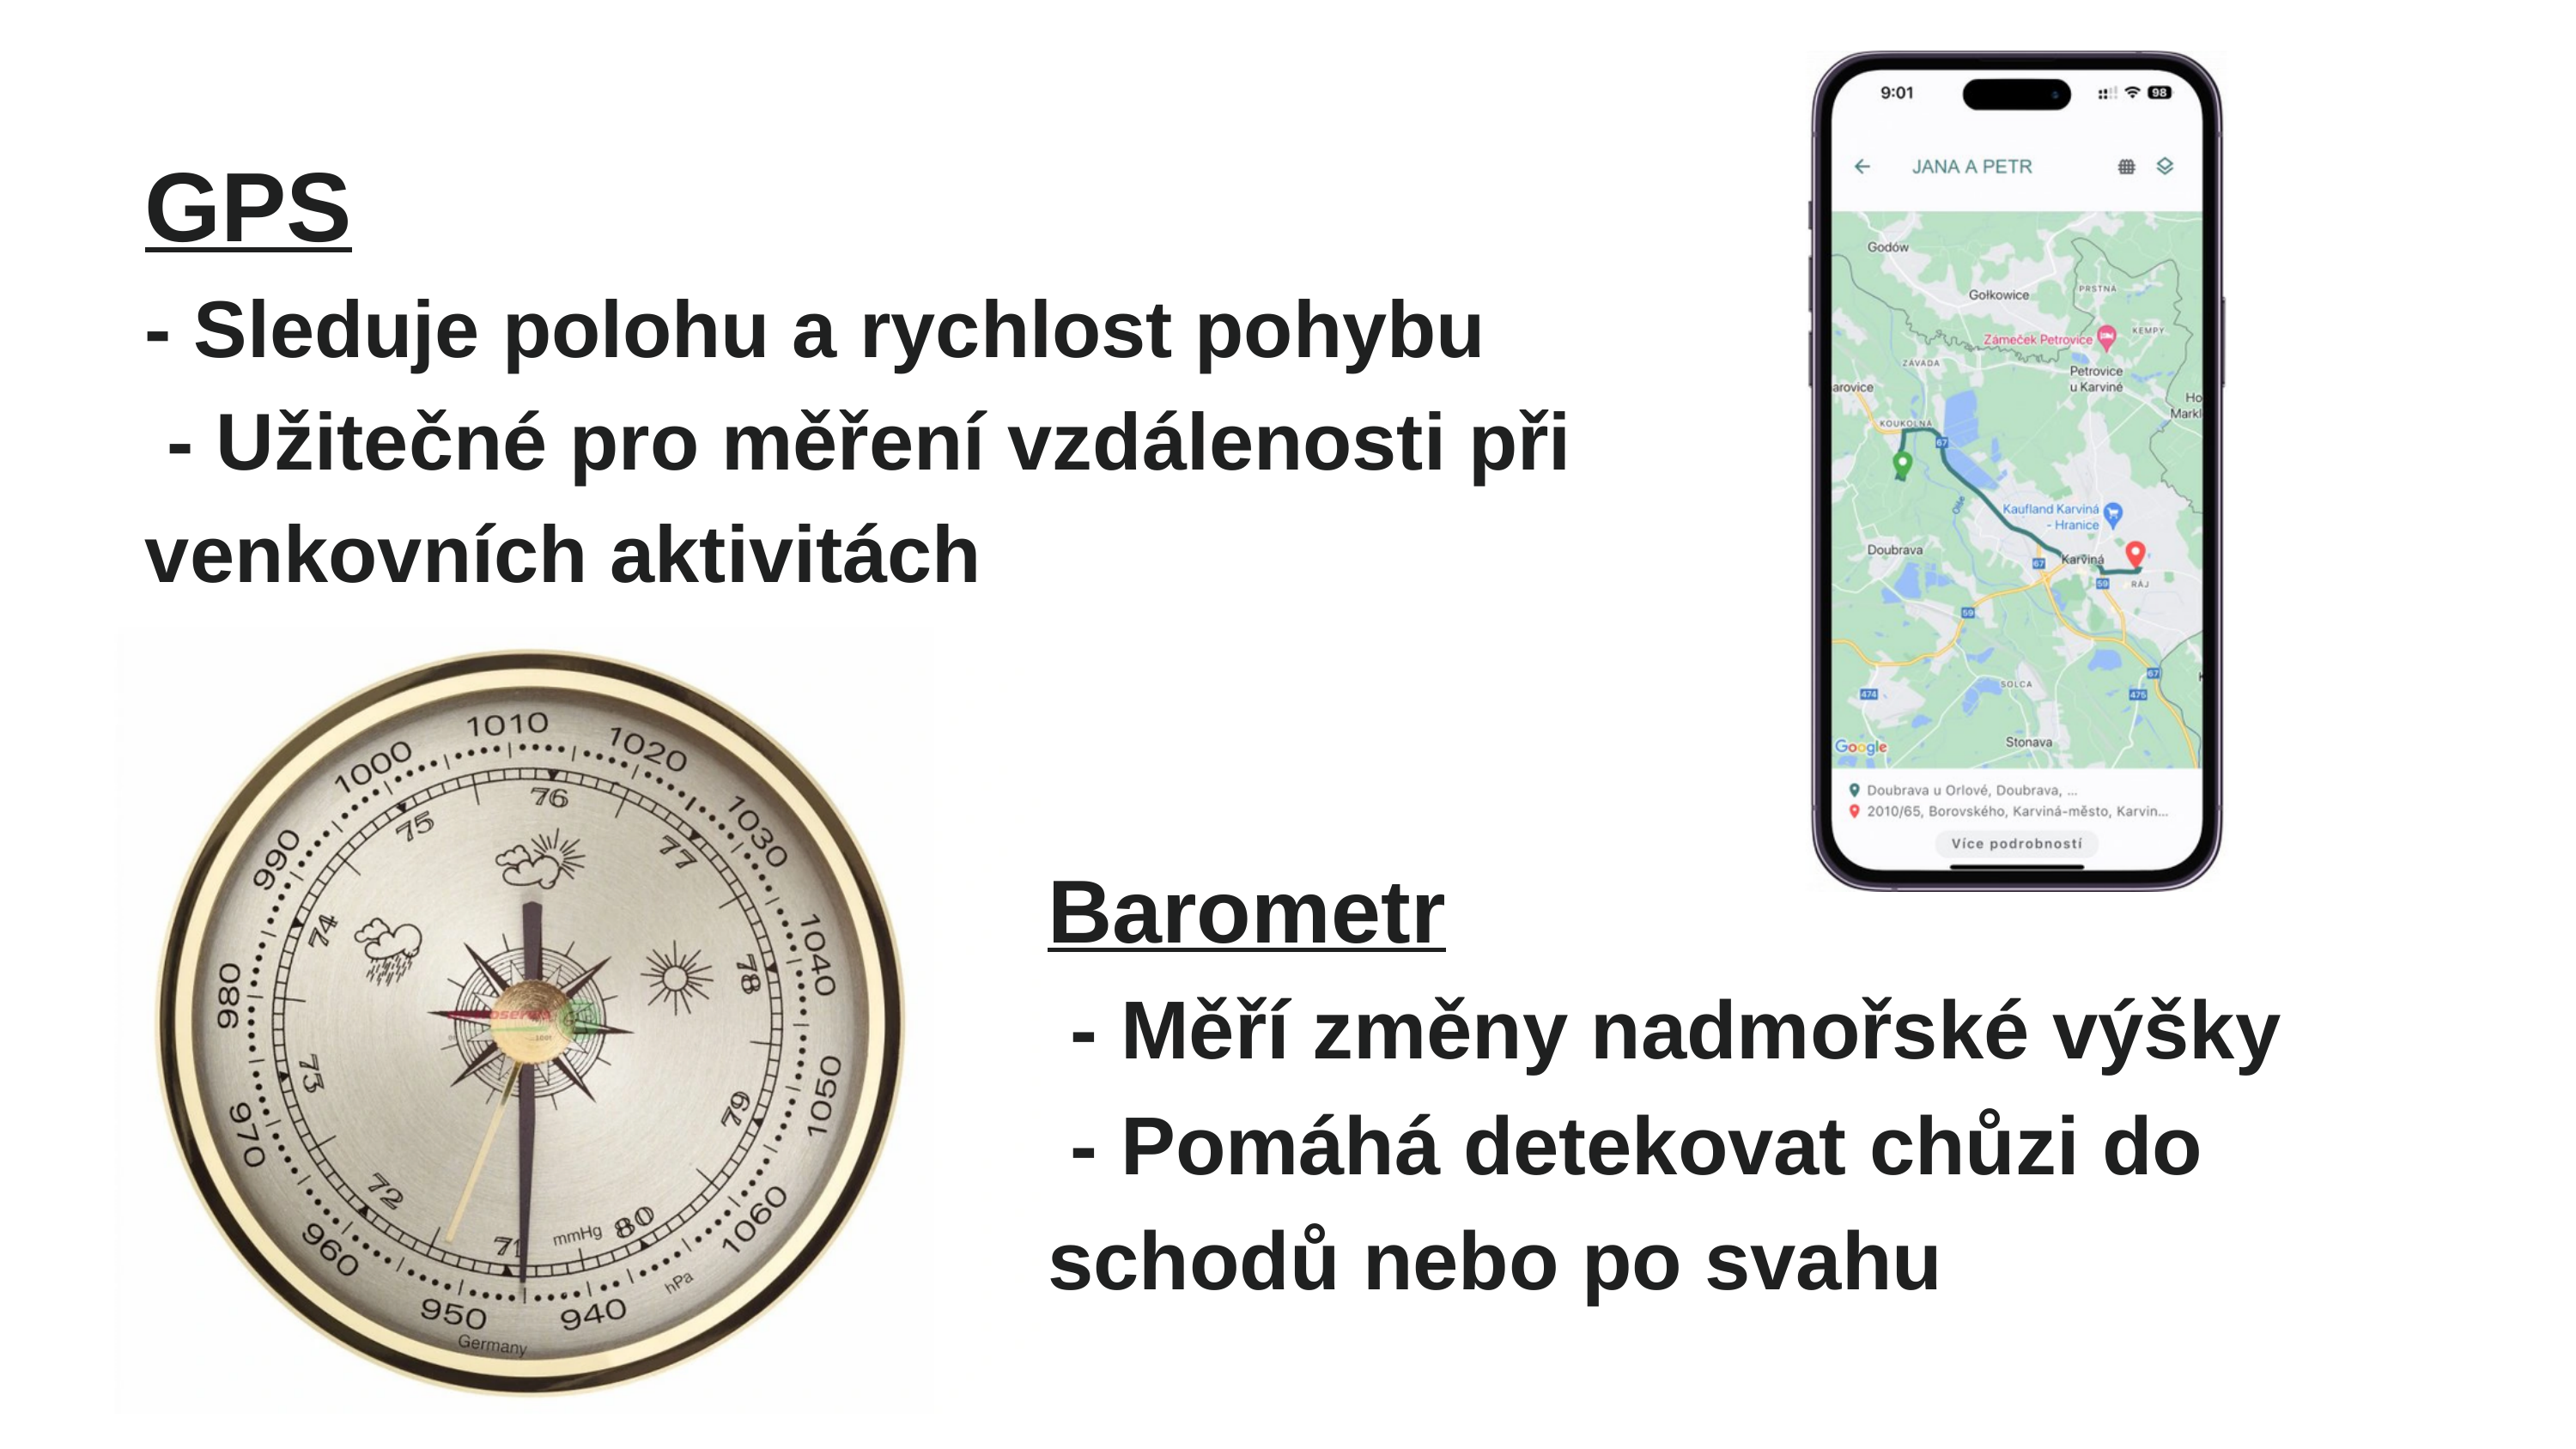

GPS
- Sleduje polohu a rychlost pohybu
 - Užitečné pro měření vzdálenosti při venkovních aktivitách

Barometr
 - Měří změny nadmořské výšky
 - Pomáhá detekovat chůzi do schodů nebo po svahu